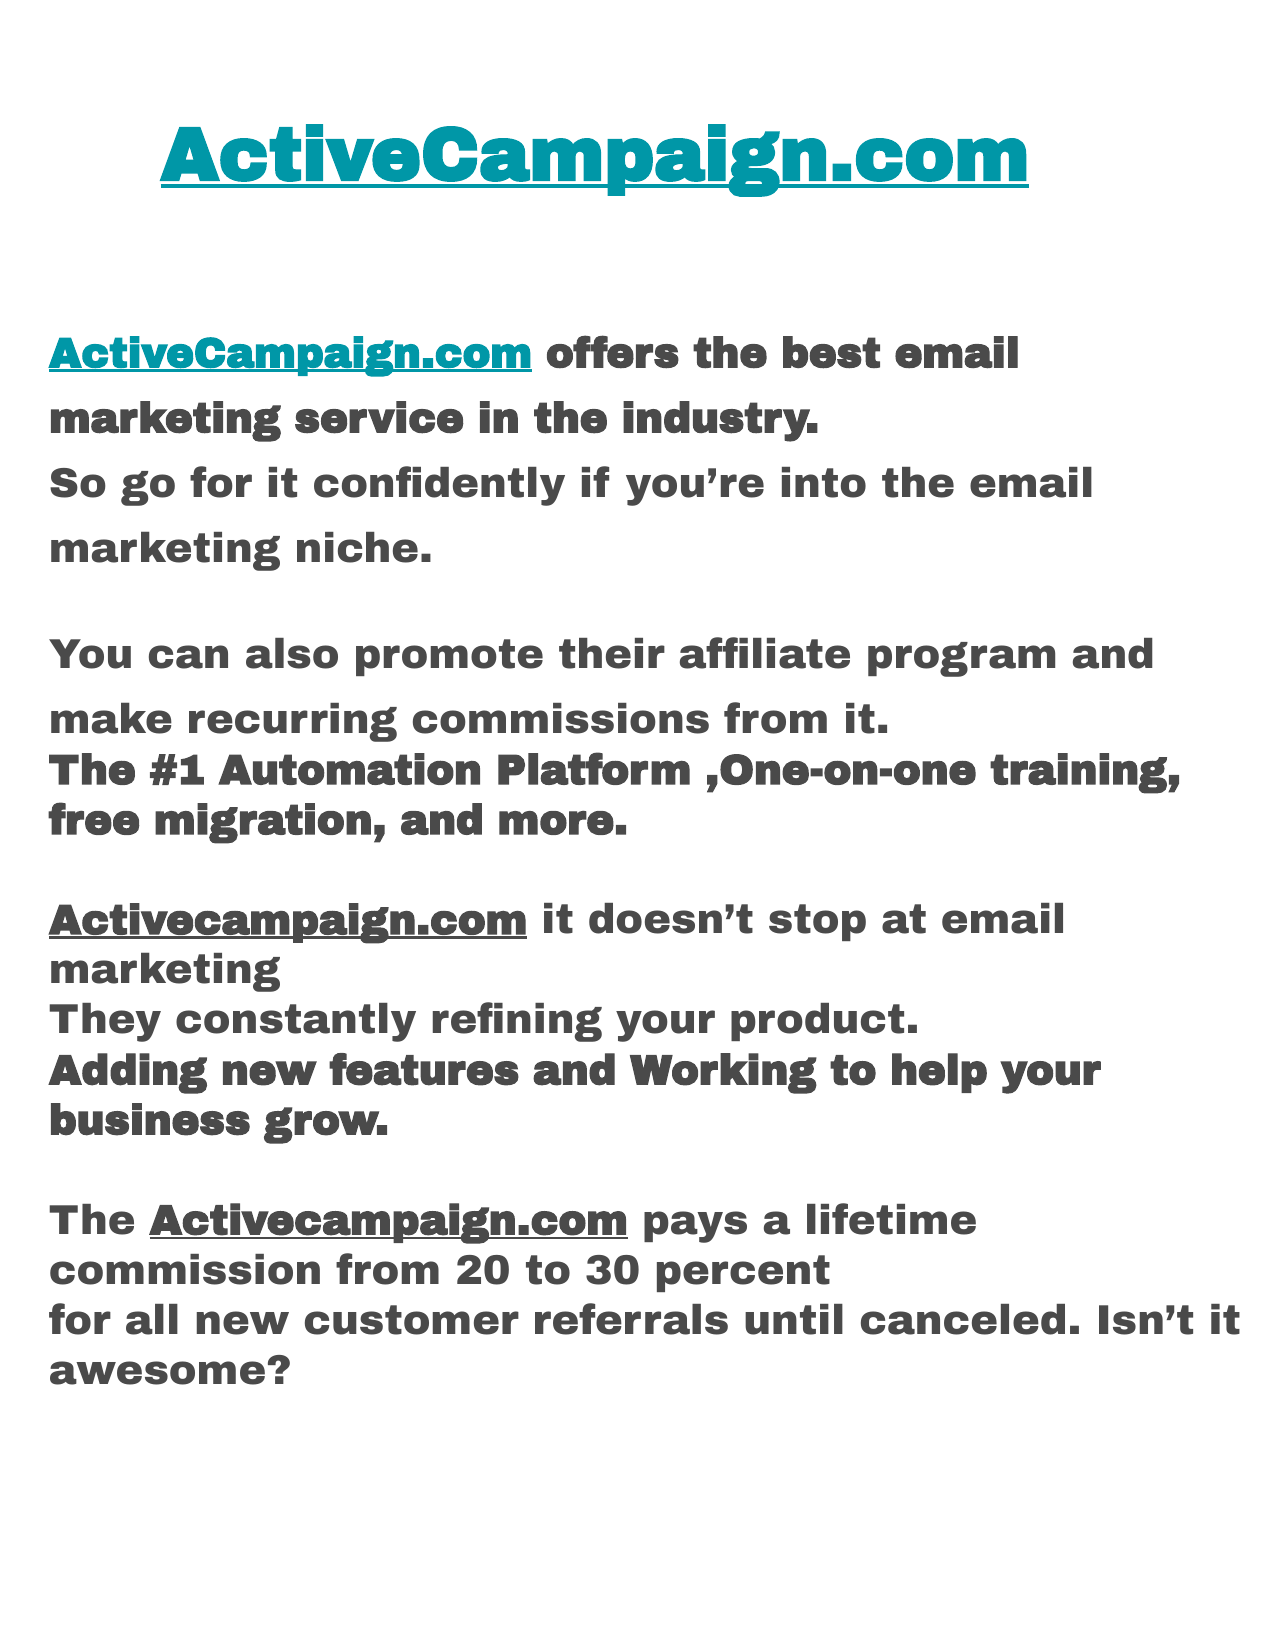

ActiveCampaign.com
ActiveCampaign.com offers the best email marketing service in the industry.
So go for it confidently if you’re into the email marketing niche.
You can also promote their affiliate program and make recurring commissions from it.
The #1 Automation Platform ,One-on-one training, free migration, and more.
Activecampaign.com it doesn’t stop at email marketing
They constantly refining your product.
Adding new features and Working to help your business grow.

The Activecampaign.com pays a lifetime commission from 20 to 30 percent
for all new customer referrals until canceled. Isn’t it awesome?